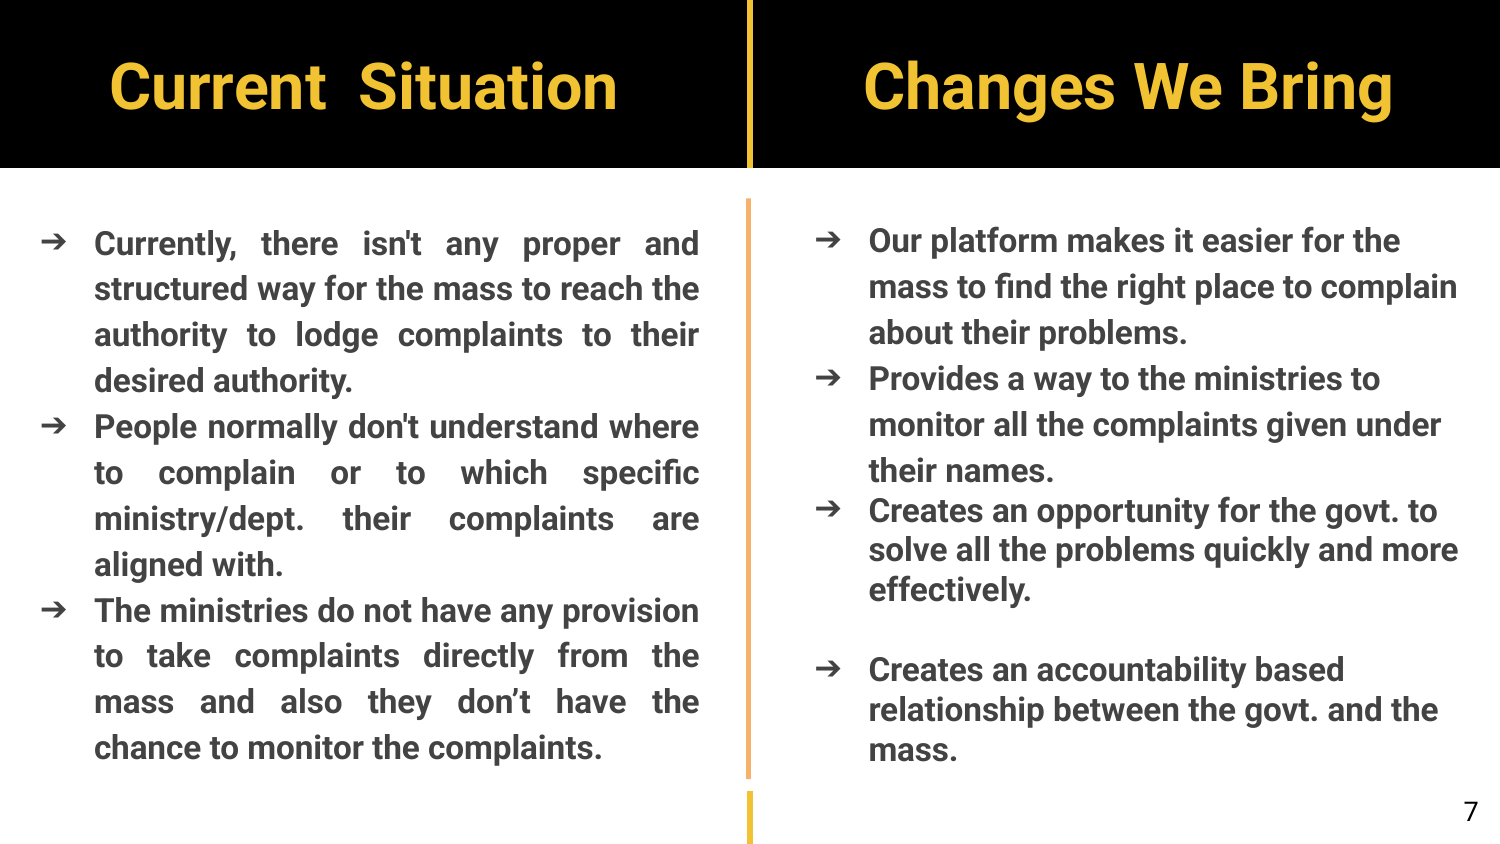

# Current  Situation
Changes We Bring

Our platform makes it easier for the mass to find the right place to complain about their problems.
Provides a way to the ministries to monitor all the complaints given under their names.
Creates an opportunity for the govt. to solve all the problems quickly and more effectively.

Creates an accountability based relationship between the govt. and the mass.
Currently, there isn't any proper and structured way for the mass to reach the authority to lodge complaints to their desired authority.
People normally don't understand where to complain or to which specific ministry/dept. their complaints are aligned with.
The ministries do not have any provision to take complaints directly from the mass and also they don’t have the chance to monitor the complaints.

7